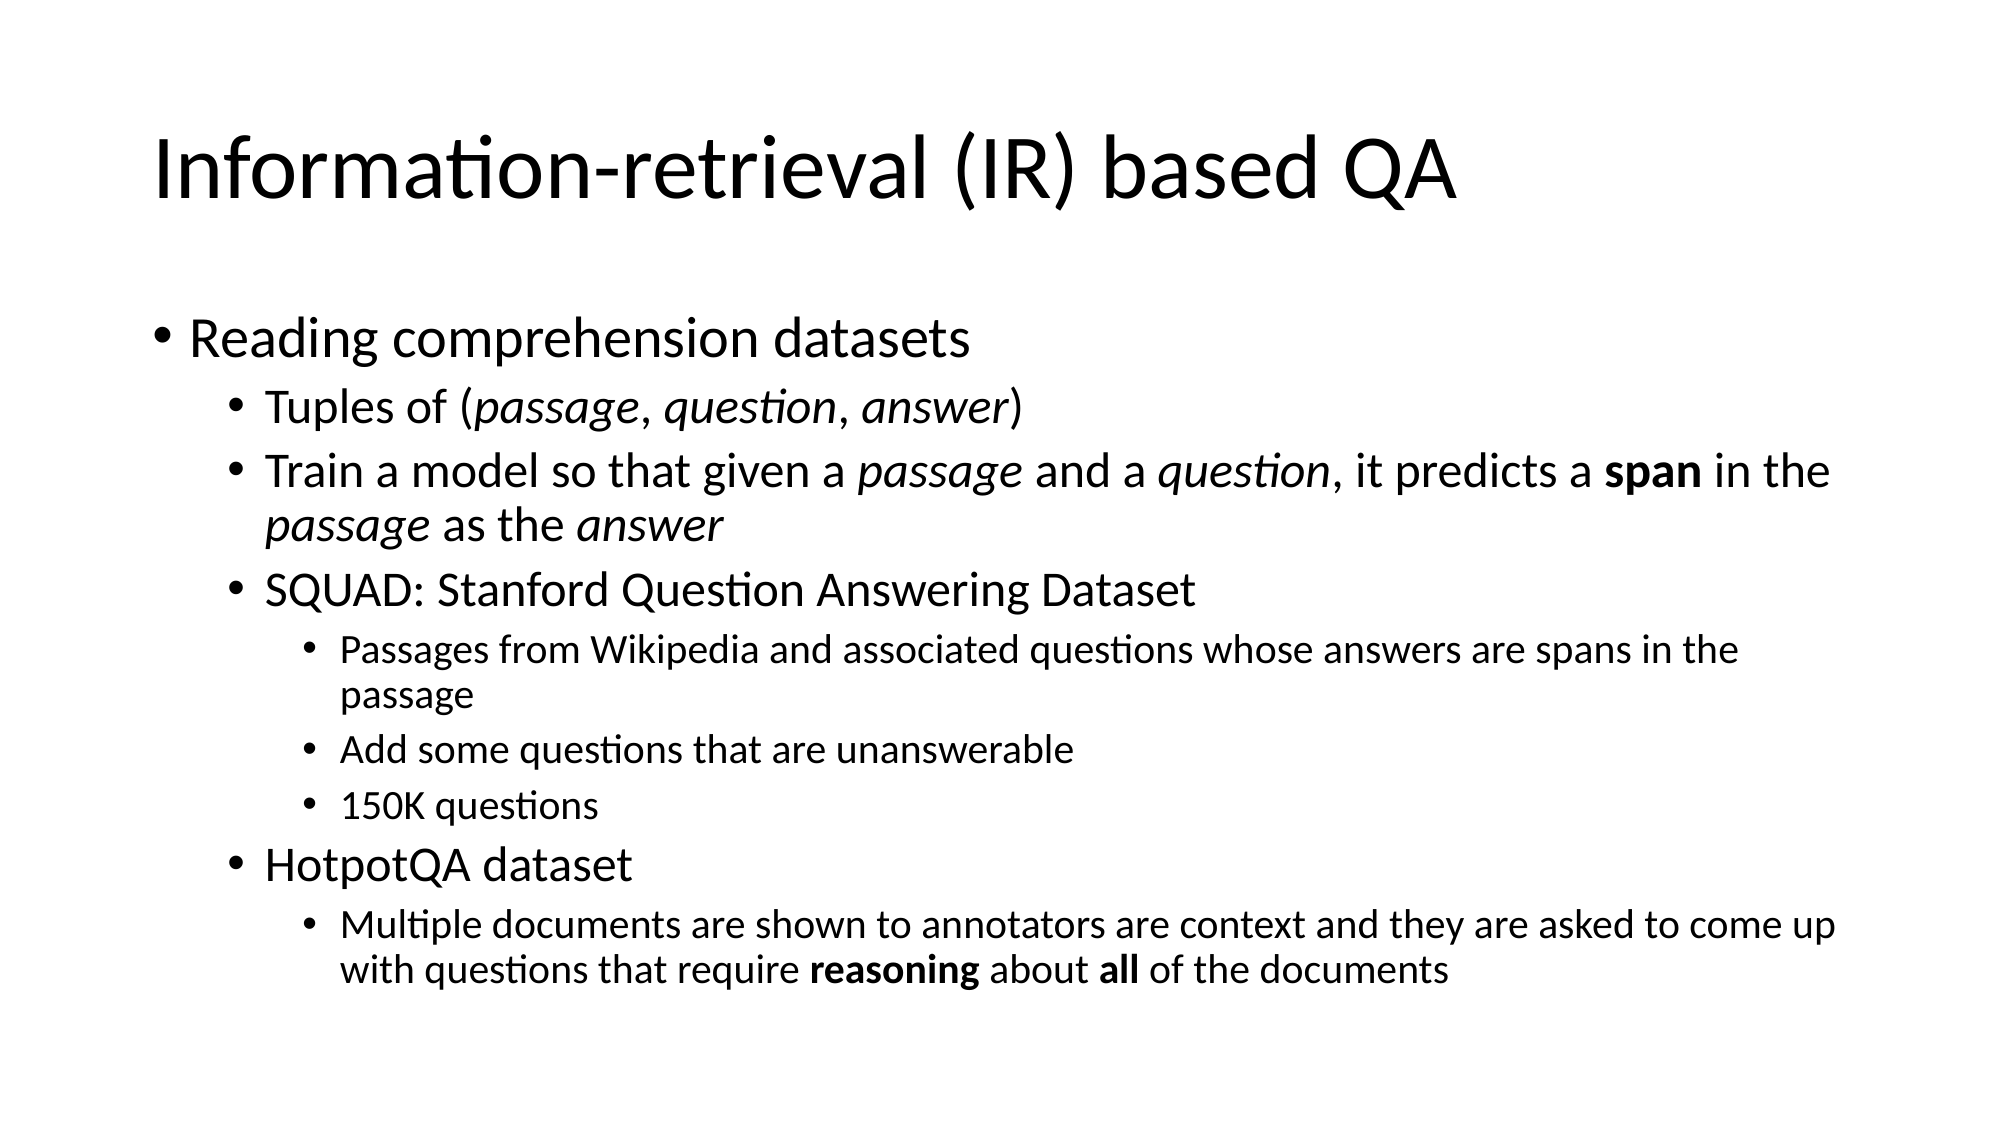

# Information-retrieval (IR) based QA
Reading comprehension datasets
Tuples of (passage, question, answer)
Train a model so that given a passage and a question, it predicts a span in the passage as the answer
SQUAD: Stanford Question Answering Dataset
Passages from Wikipedia and associated questions whose answers are spans in the passage
Add some questions that are unanswerable
150K questions
HotpotQA dataset
Multiple documents are shown to annotators are context and they are asked to come up with questions that require reasoning about all of the documents